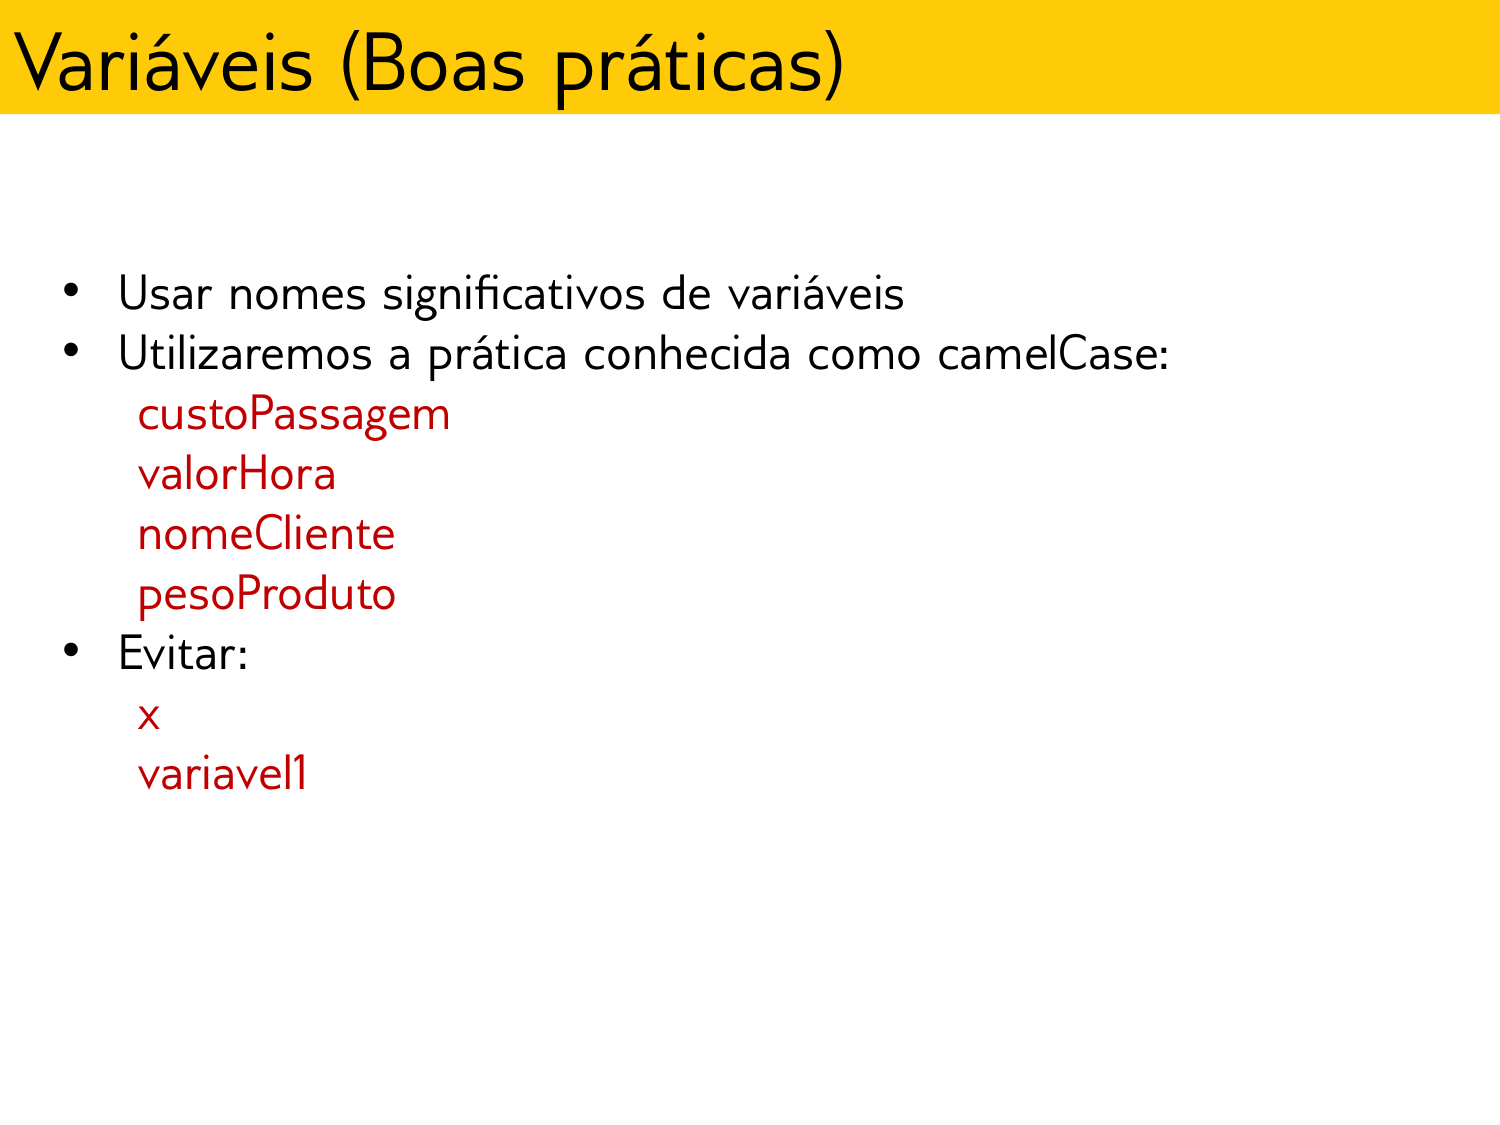

Variáveis (Boas práticas)
Usar nomes significativos de variáveis
Utilizaremos a prática conhecida como camelCase:
custoPassagem
valorHora
nomeCliente
pesoProduto
Evitar:
x
variavel1